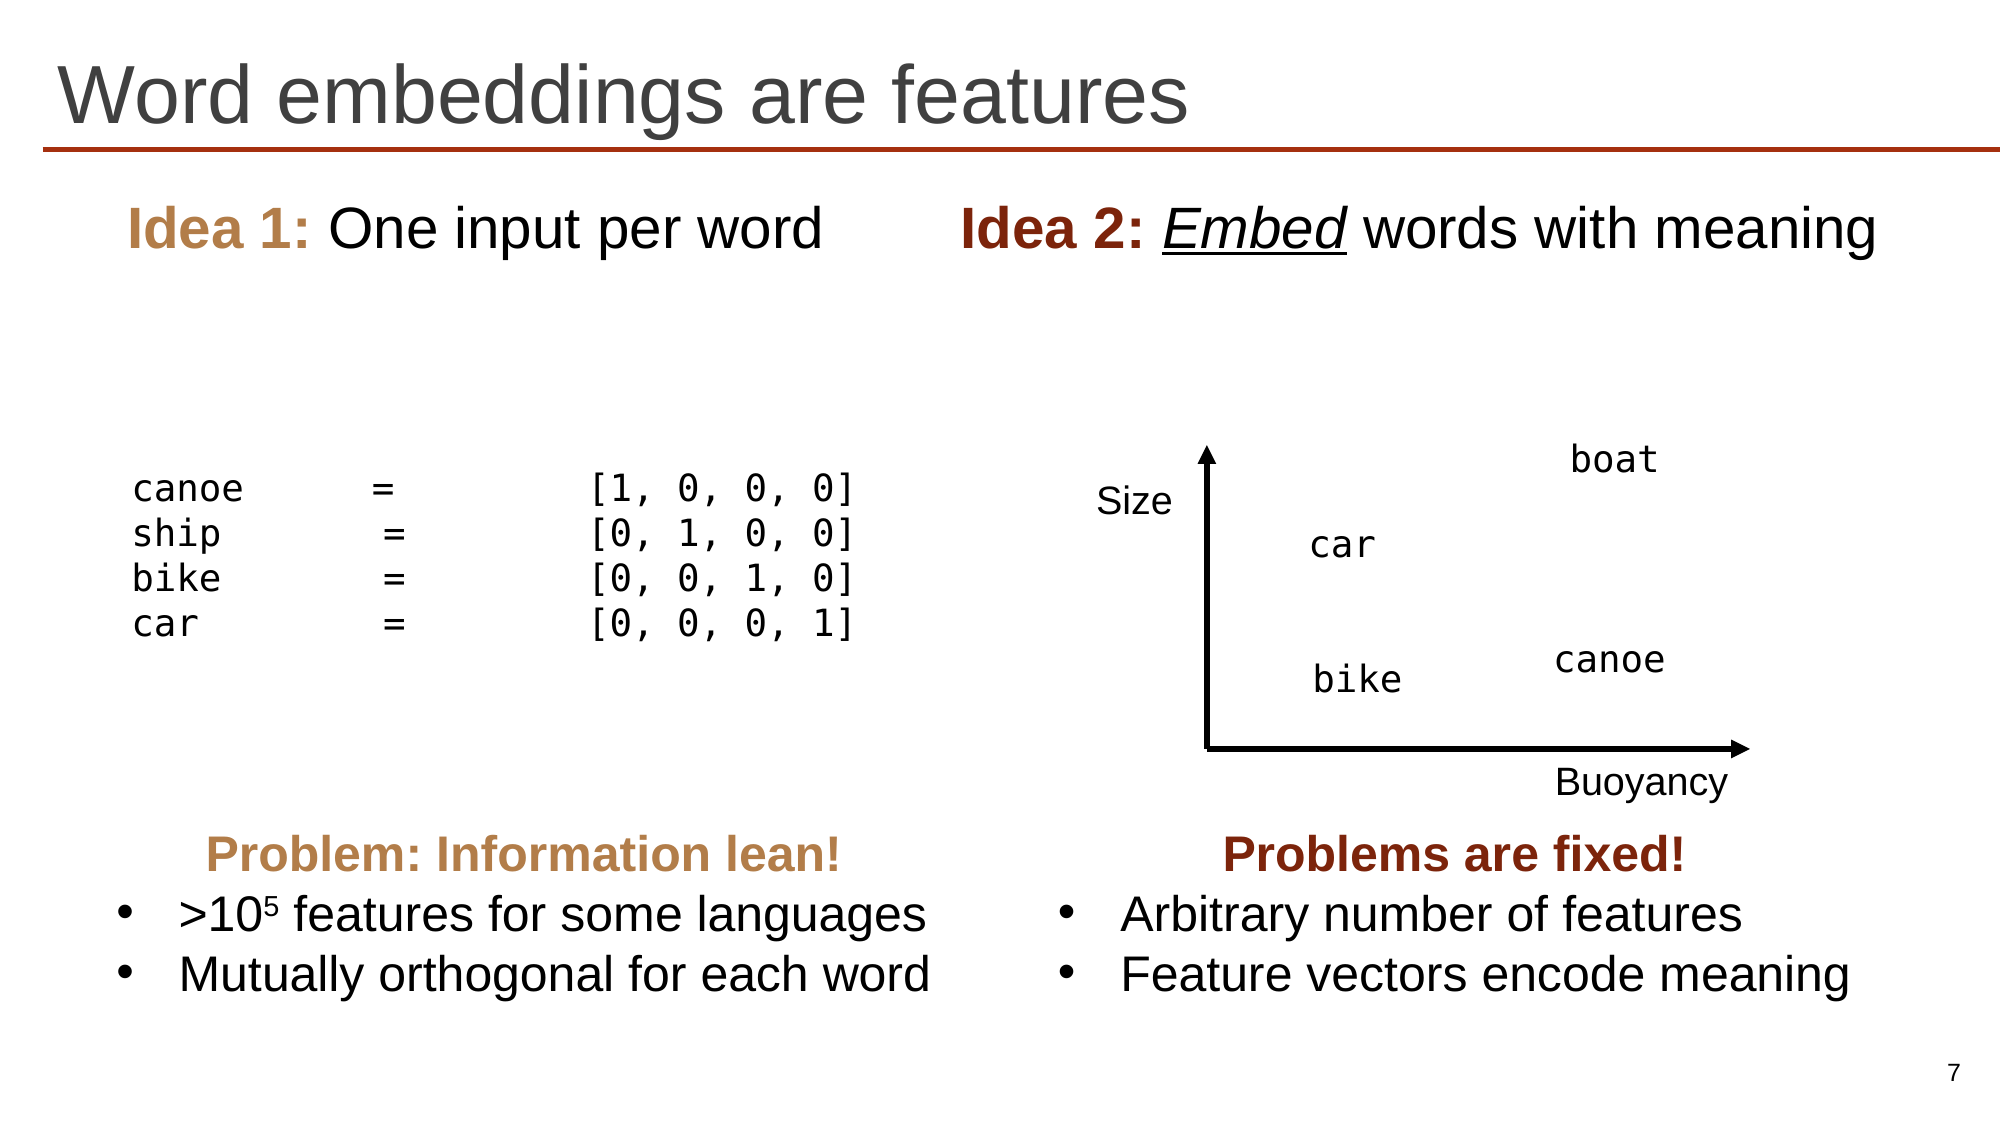

# Word embeddings are features
Idea 1: One input per word
Idea 2: Embed words with meaning
boat
Size
car
canoe
bike
Buoyancy
canoe 	= 	[1, 0, 0, 0]
ship	=	[0, 1, 0, 0]
bike	=	[0, 0, 1, 0]
car	=	[0, 0, 0, 1]
Problem: Information lean!
>105 features for some languages
Mutually orthogonal for each word
Problems are fixed!
Arbitrary number of features
Feature vectors encode meaning
7